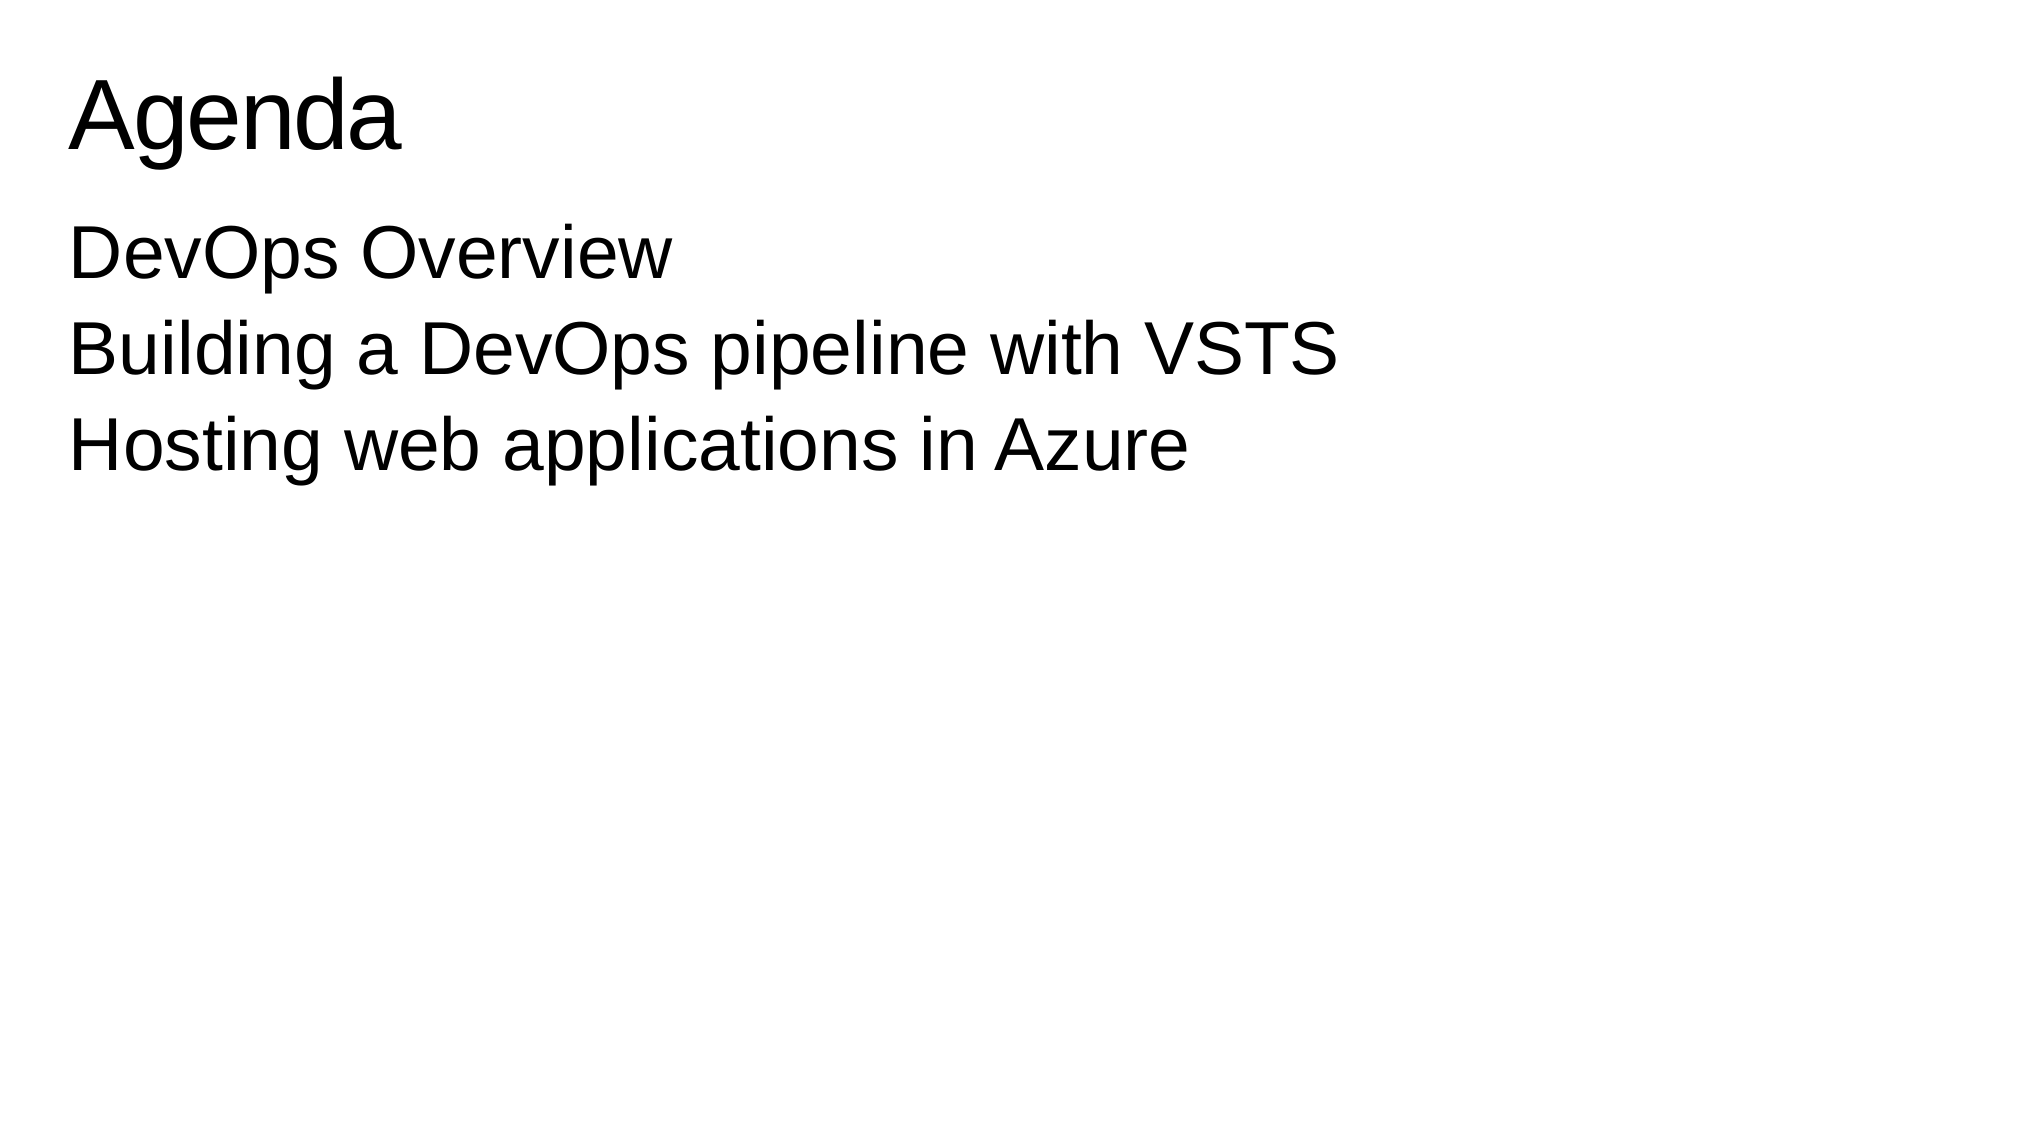

# Agenda
DevOps Overview
Building a DevOps pipeline with VSTS
Hosting web applications in Azure